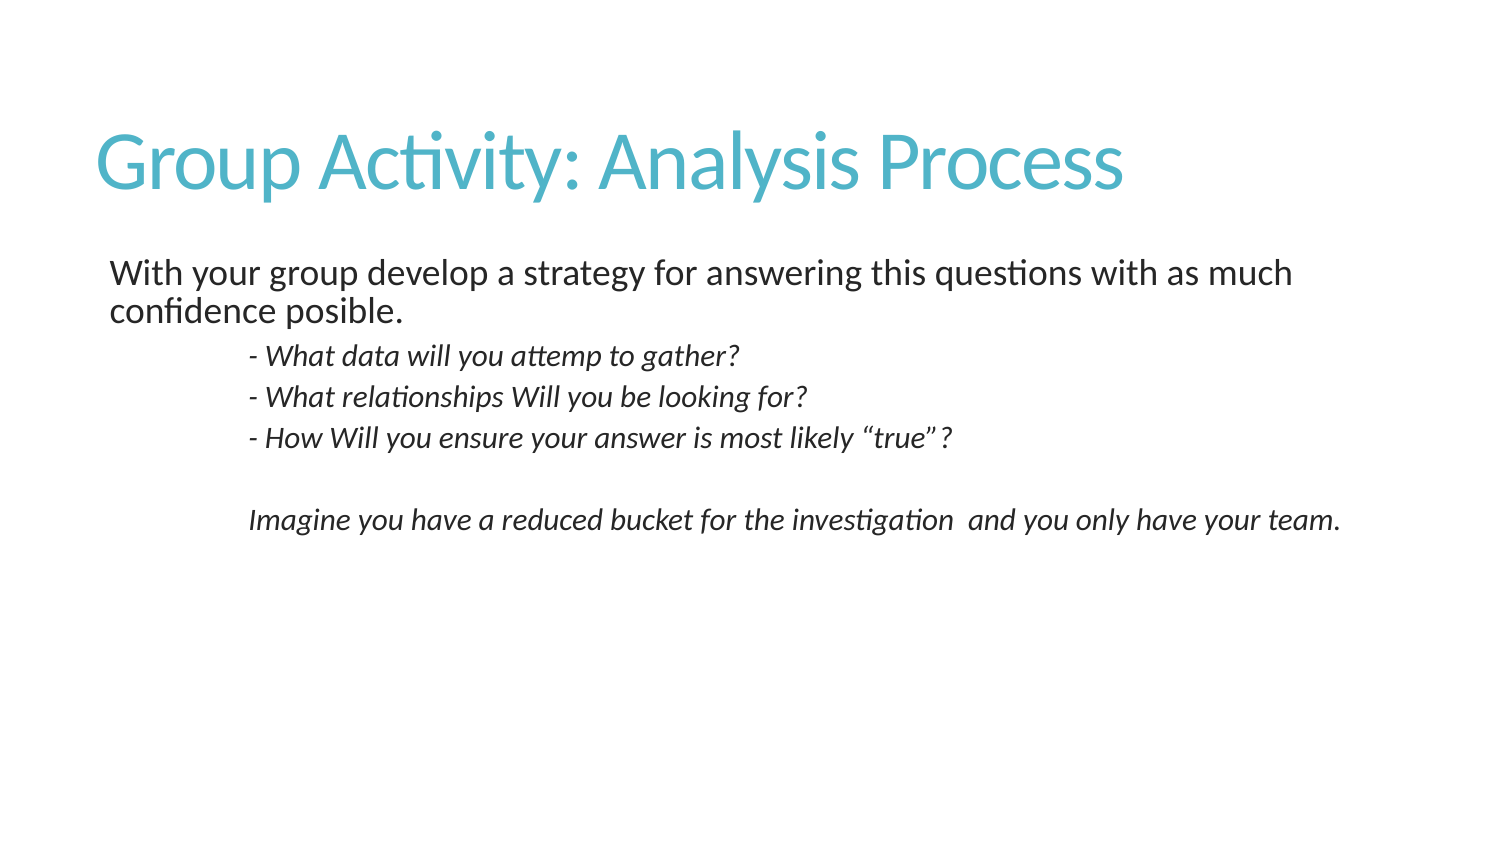

# Group Activity: Analysis Process
With your group develop a strategy for answering this questions with as much  confidence posible.
	- What data will you attemp to gather?
  	- What relationships Will you be looking for?
	- How Will you ensure your answer is most likely “true”?

	Imagine you have a reduced bucket for the investigation  and you only have your team.